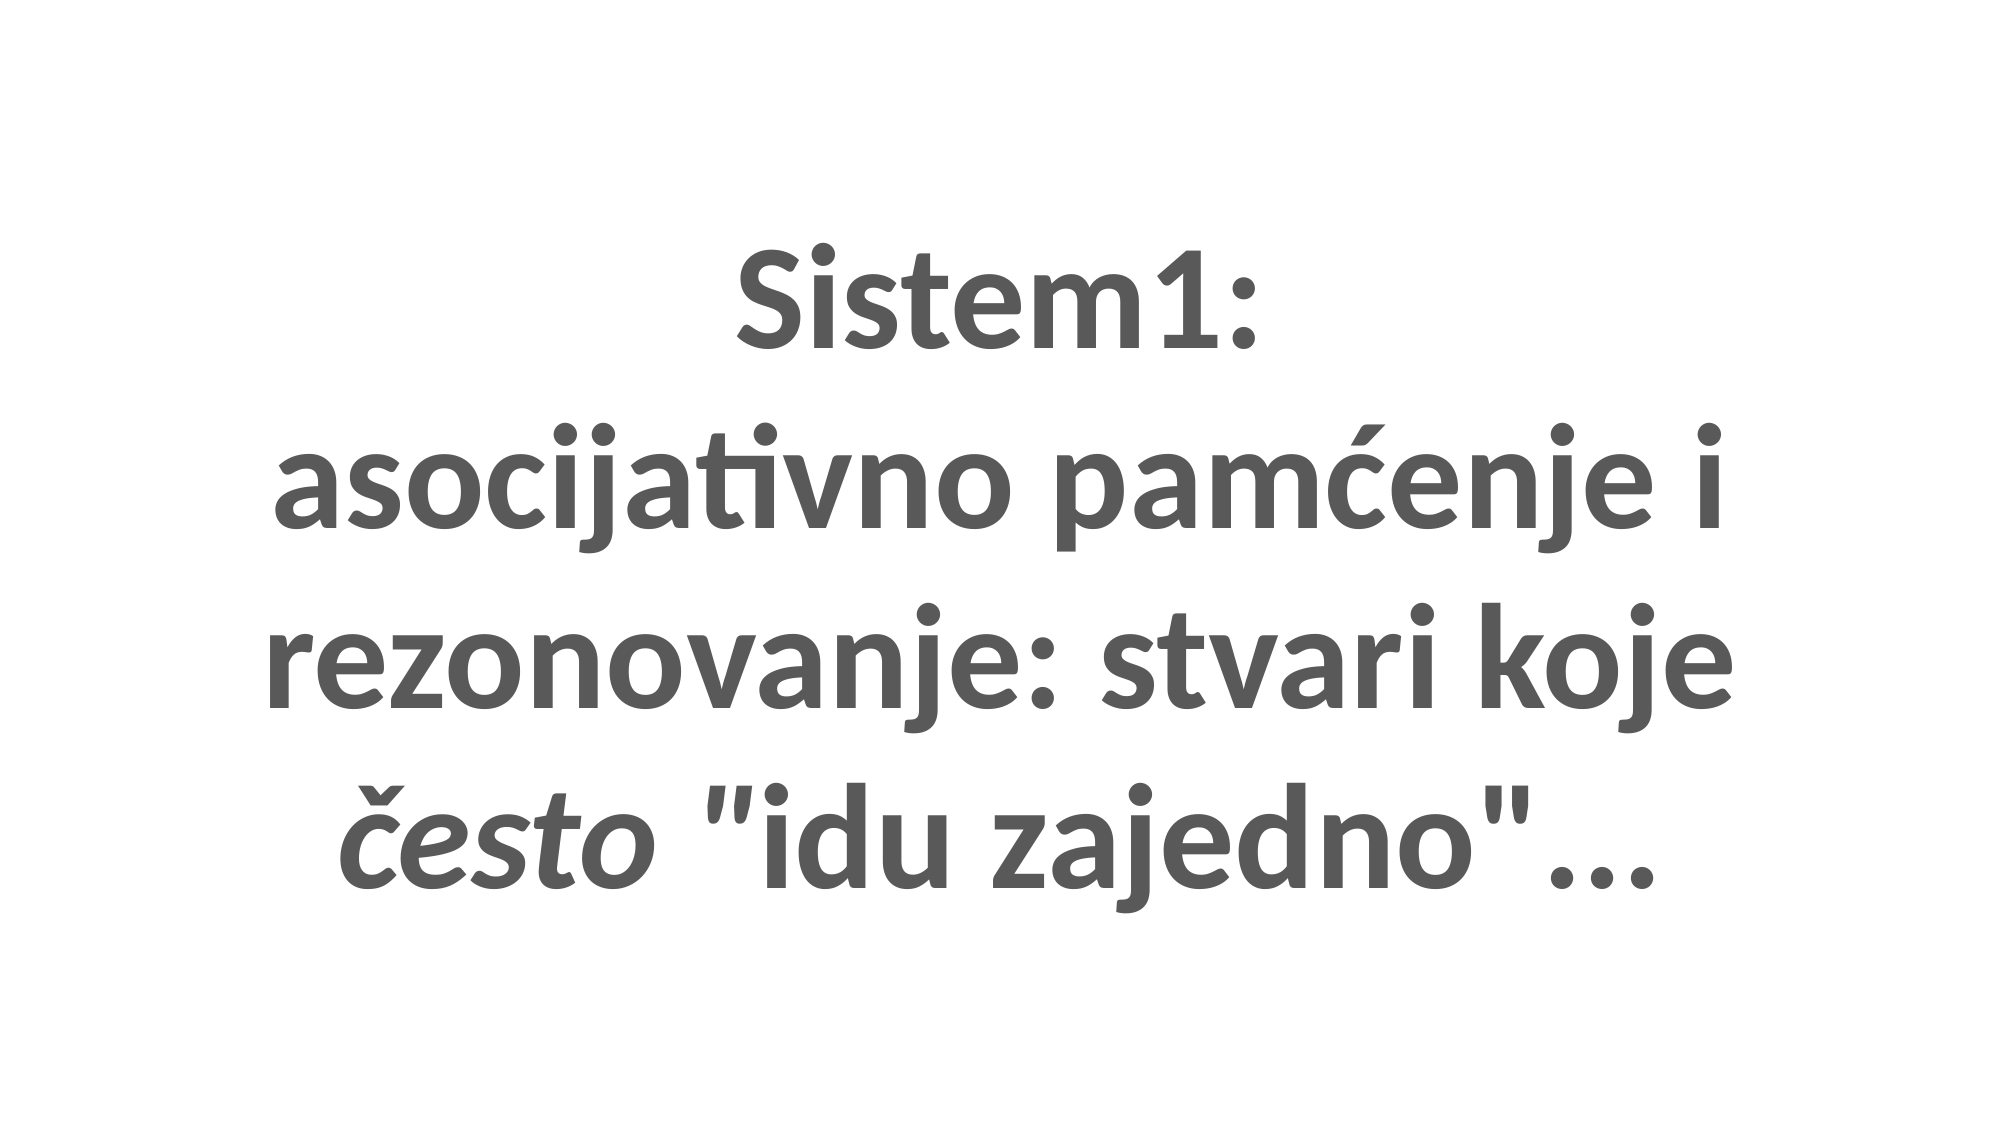

Sistem1:
asocijativno pamćenje i rezonovanje: stvari koje često "idu zajedno"...